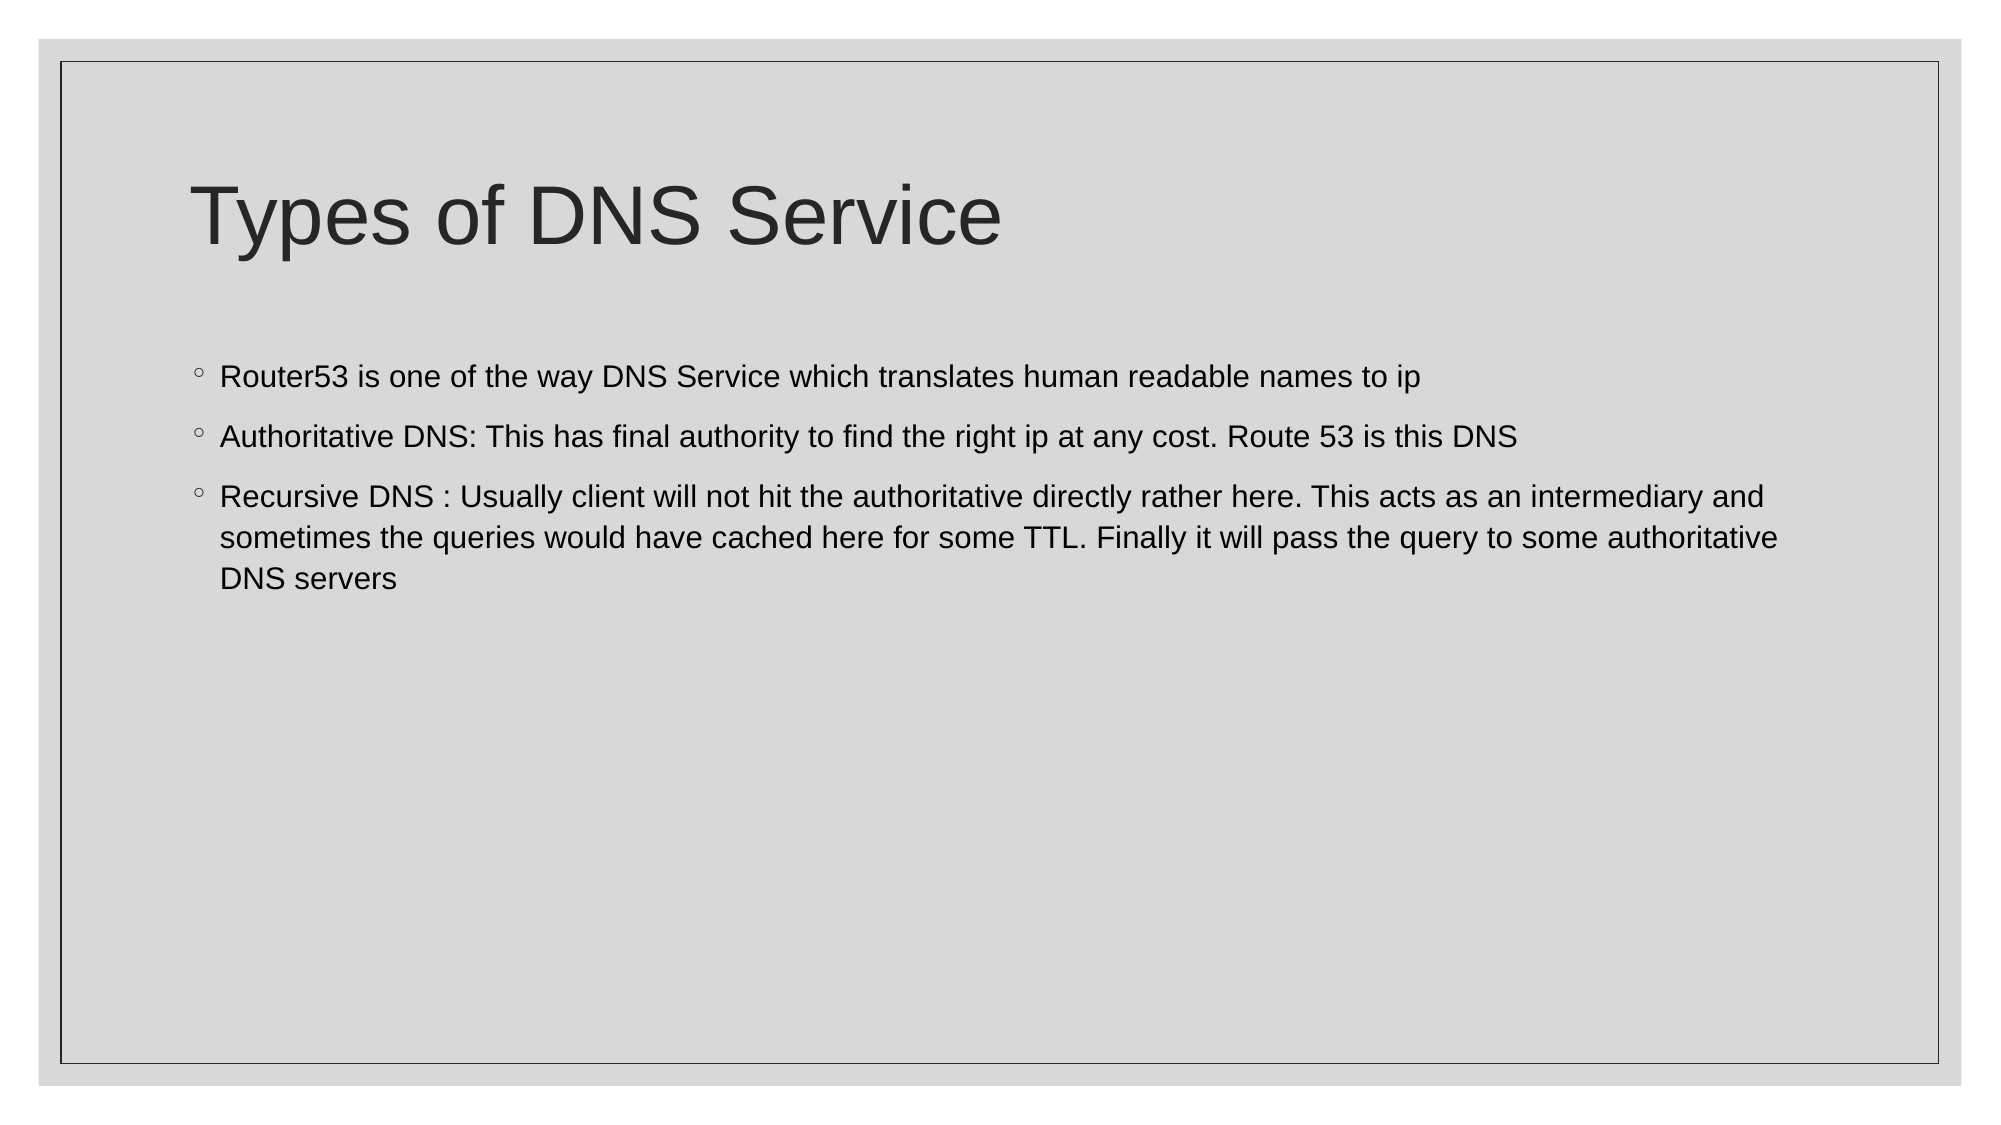

# Types of DNS Service
Router53 is one of the way DNS Service which translates human readable names to ip
Authoritative DNS: This has final authority to find the right ip at any cost. Route 53 is this DNS
Recursive DNS : Usually client will not hit the authoritative directly rather here. This acts as an intermediary and sometimes the queries would have cached here for some TTL. Finally it will pass the query to some authoritative DNS servers